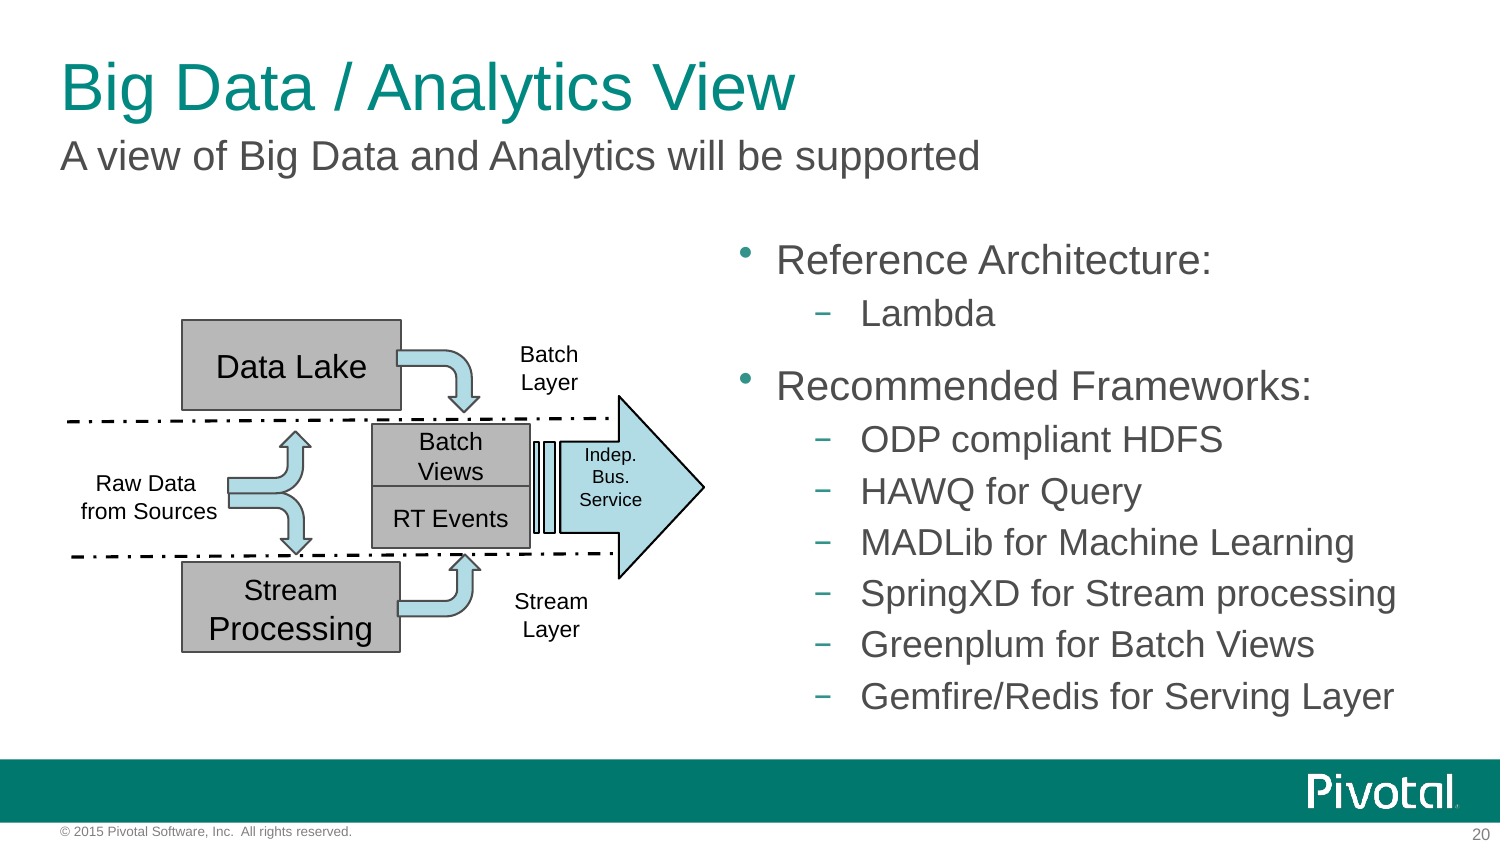

# Big Data / Analytics View
A view of Big Data and Analytics will be supported
Reference Architecture:
Lambda
Recommended Frameworks:
ODP compliant HDFS
HAWQ for Query
MADLib for Machine Learning
SpringXD for Stream processing
Greenplum for Batch Views
Gemfire/Redis for Serving Layer
Data Lake
Batch
Layer

Indep. Bus. Service

Batch Views
Raw Data
from Sources

RT Events

Stream Processing
Stream
Layer